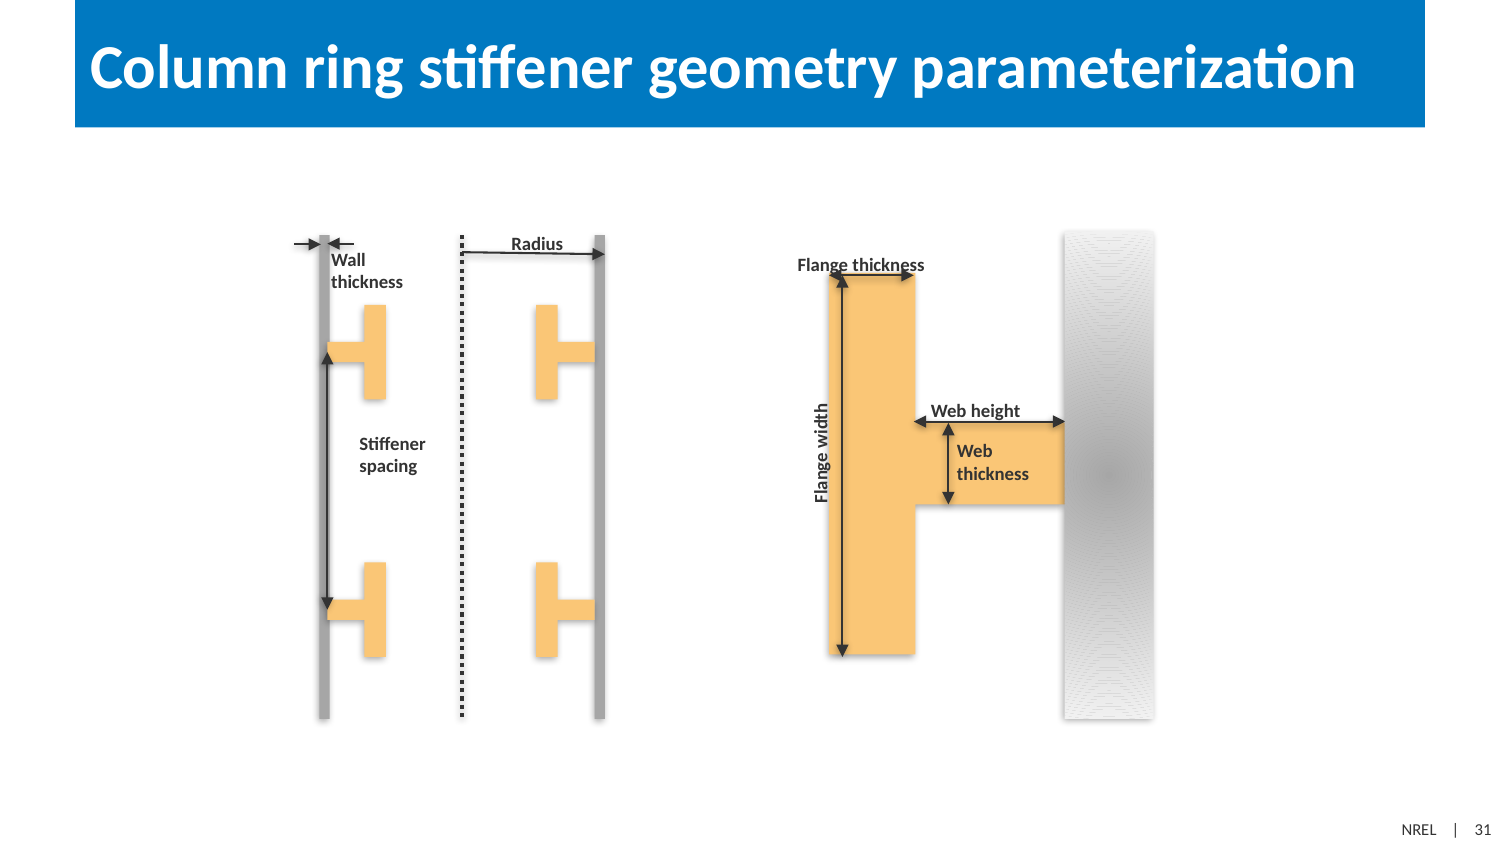

# Column ring stiffener geometry parameterization

Flange thickness

Web height
Flange width
Web thickness
Radius

Wall thickness
Stiffener spacing